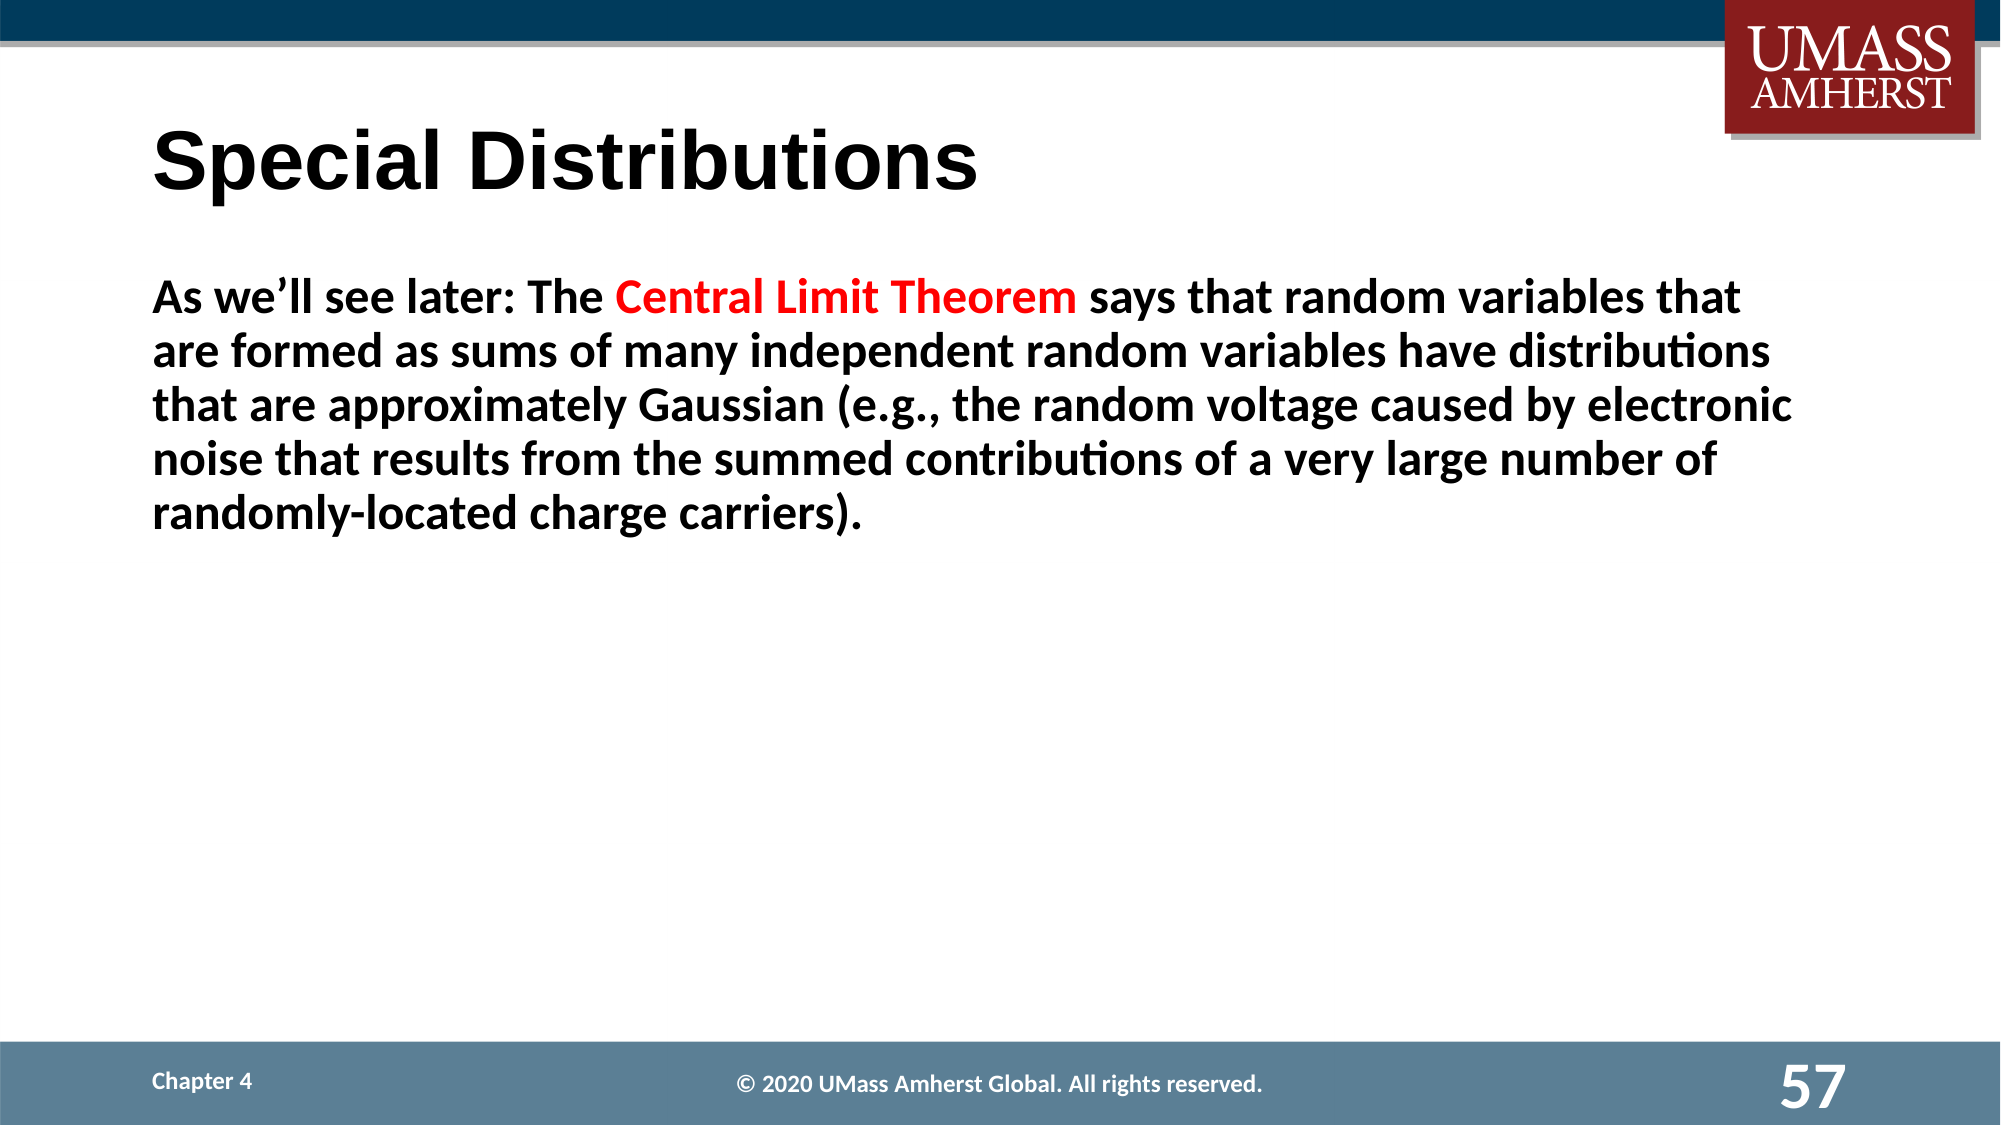

# Special Distributions
As we’ll see later: The Central Limit Theorem says that random variables that are formed as sums of many independent random variables have distributions that are approximately Gaussian (e.g., the random voltage caused by electronic noise that results from the summed contributions of a very large number of randomly-located charge carriers).

© 2020 UMass Amherst Global. All rights reserved.
57
Chapter 4